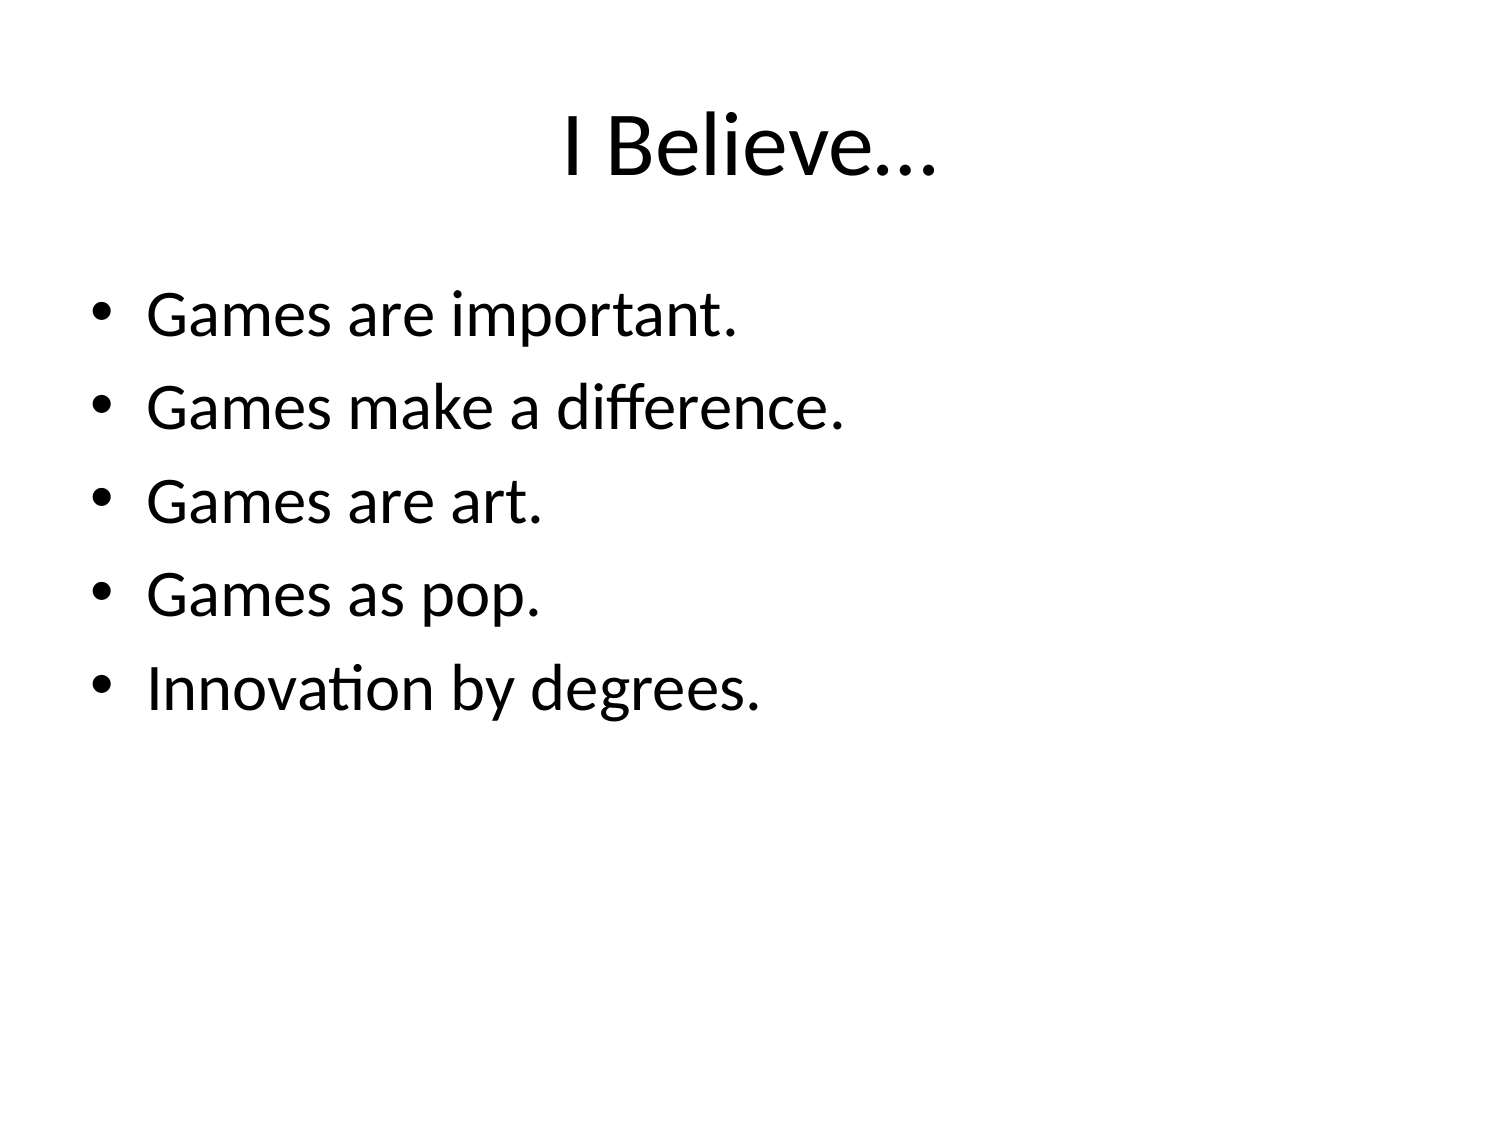

# I Believe…
Games are important.
Games make a difference.
Games are art.
Games as pop.
Innovation by degrees.